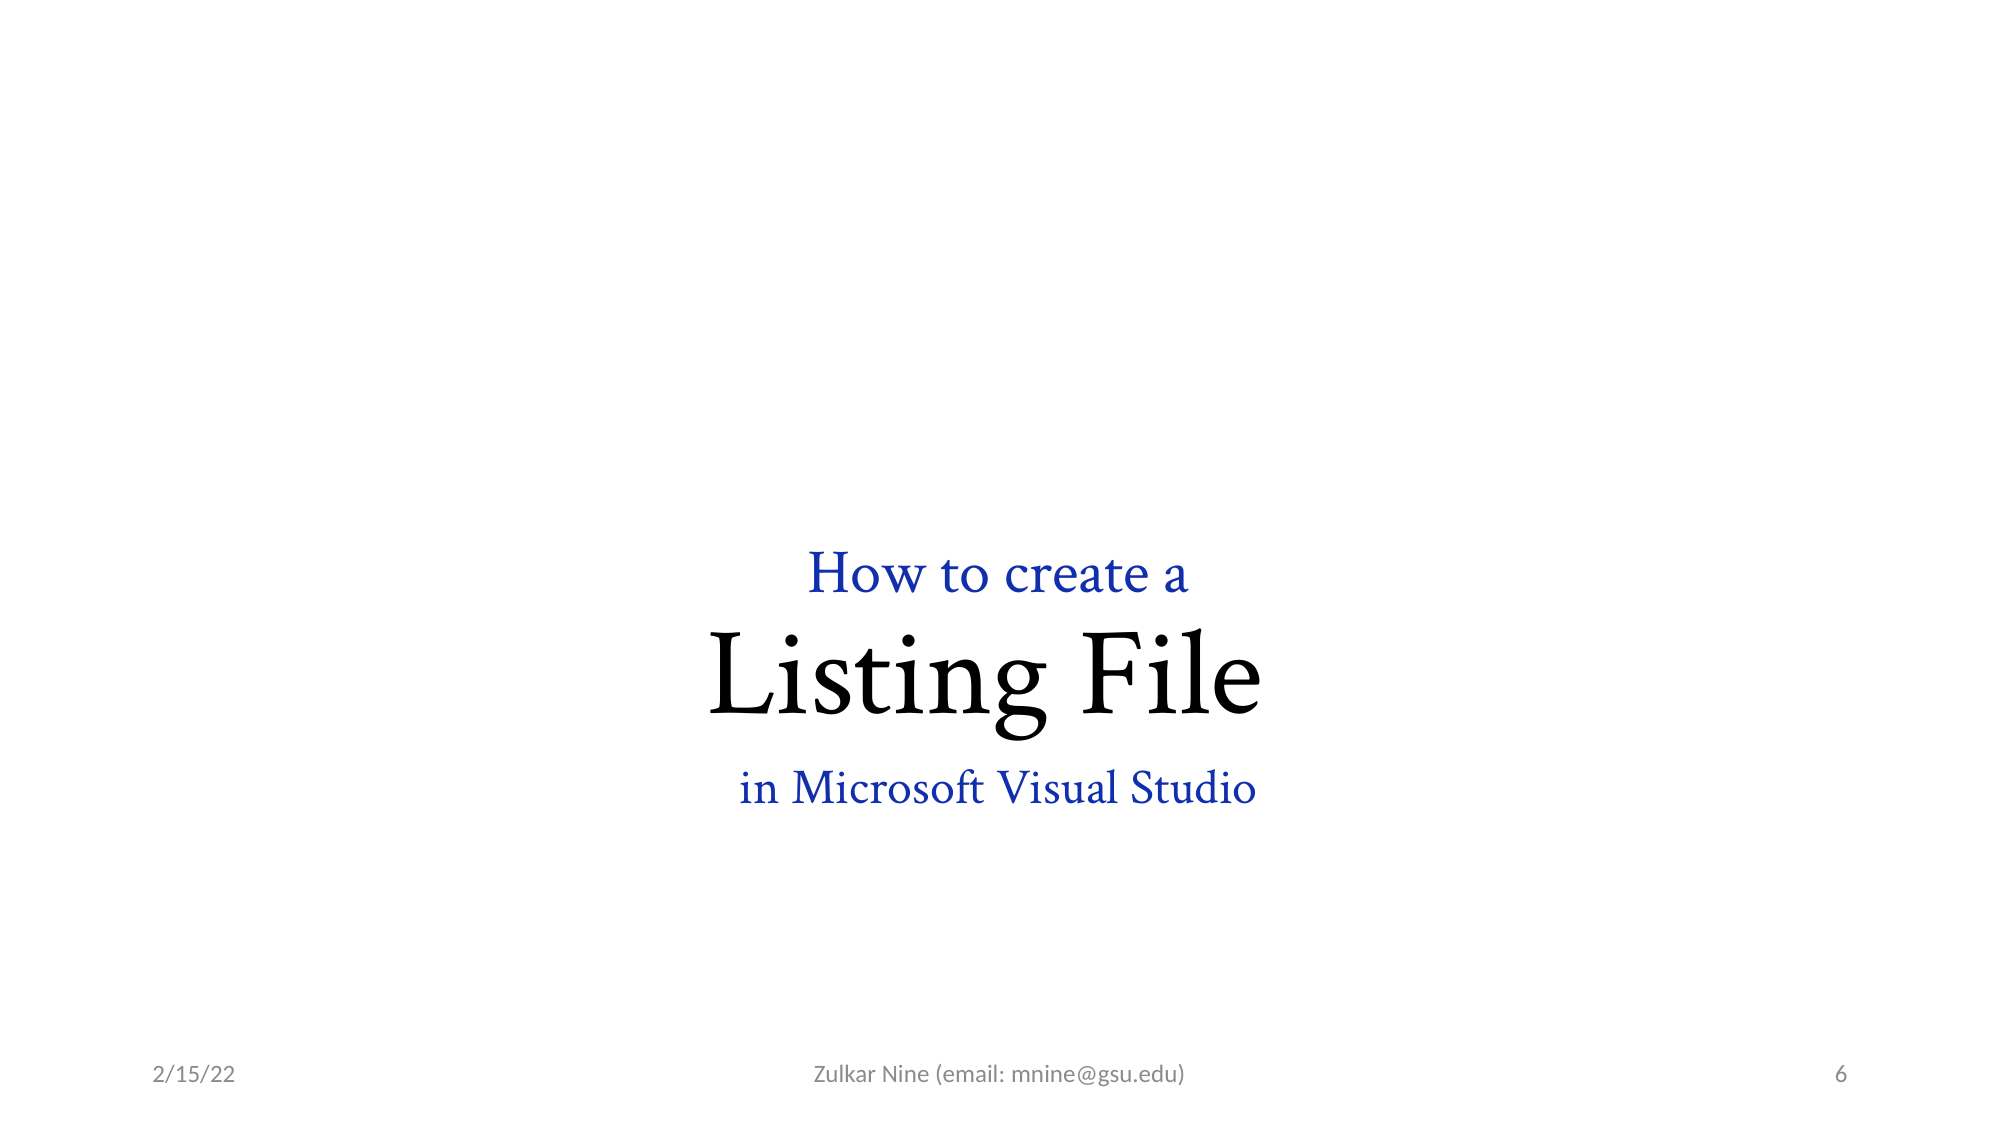

# How to create a Listing File
in Microsoft Visual Studio
2/15/22
Zulkar Nine (email: mnine@gsu.edu)
6